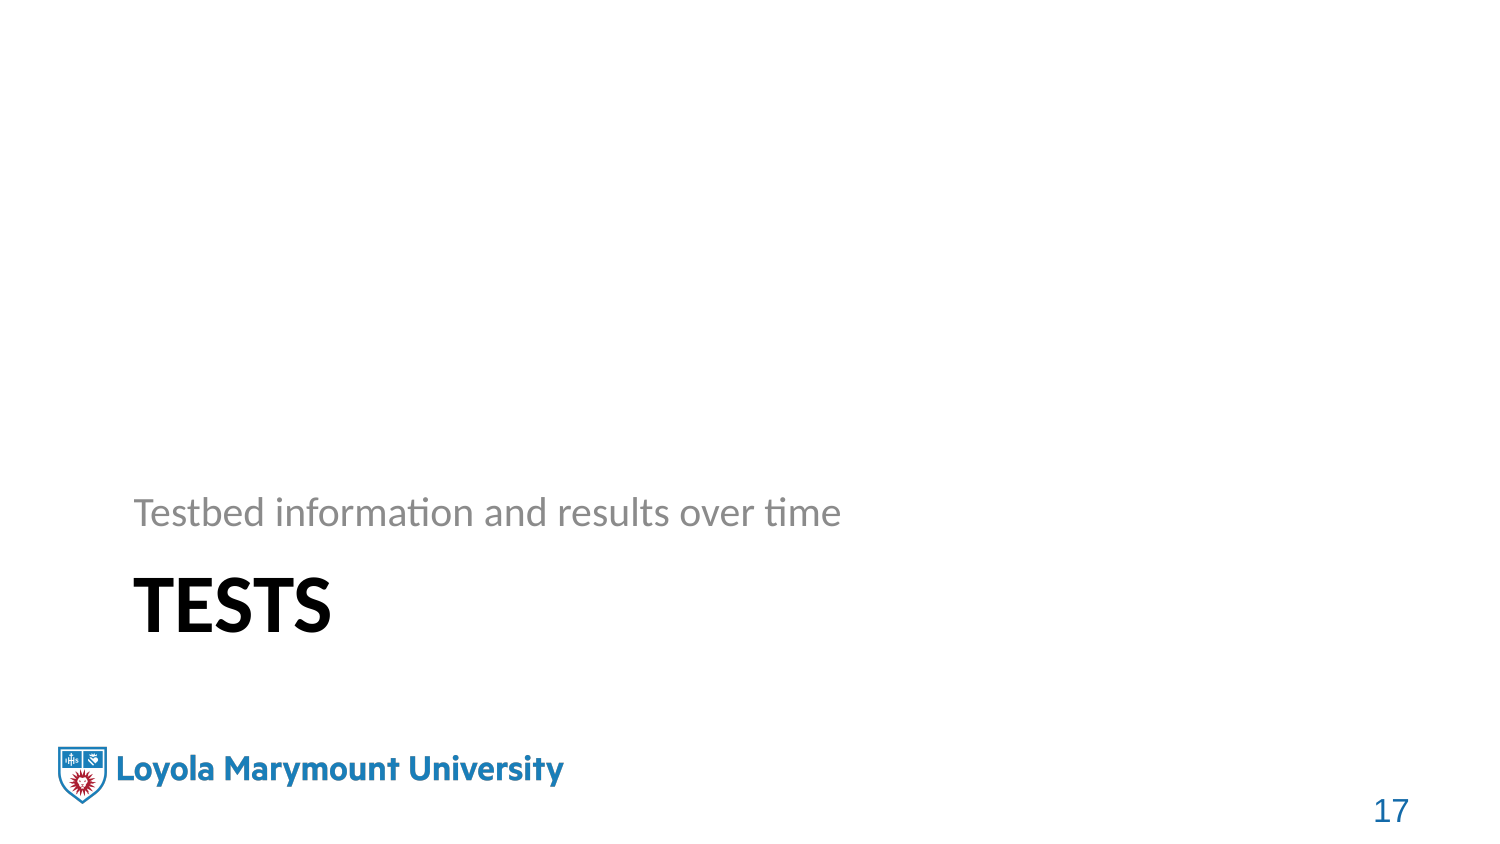

Testbed information and results over time
# Tests
17